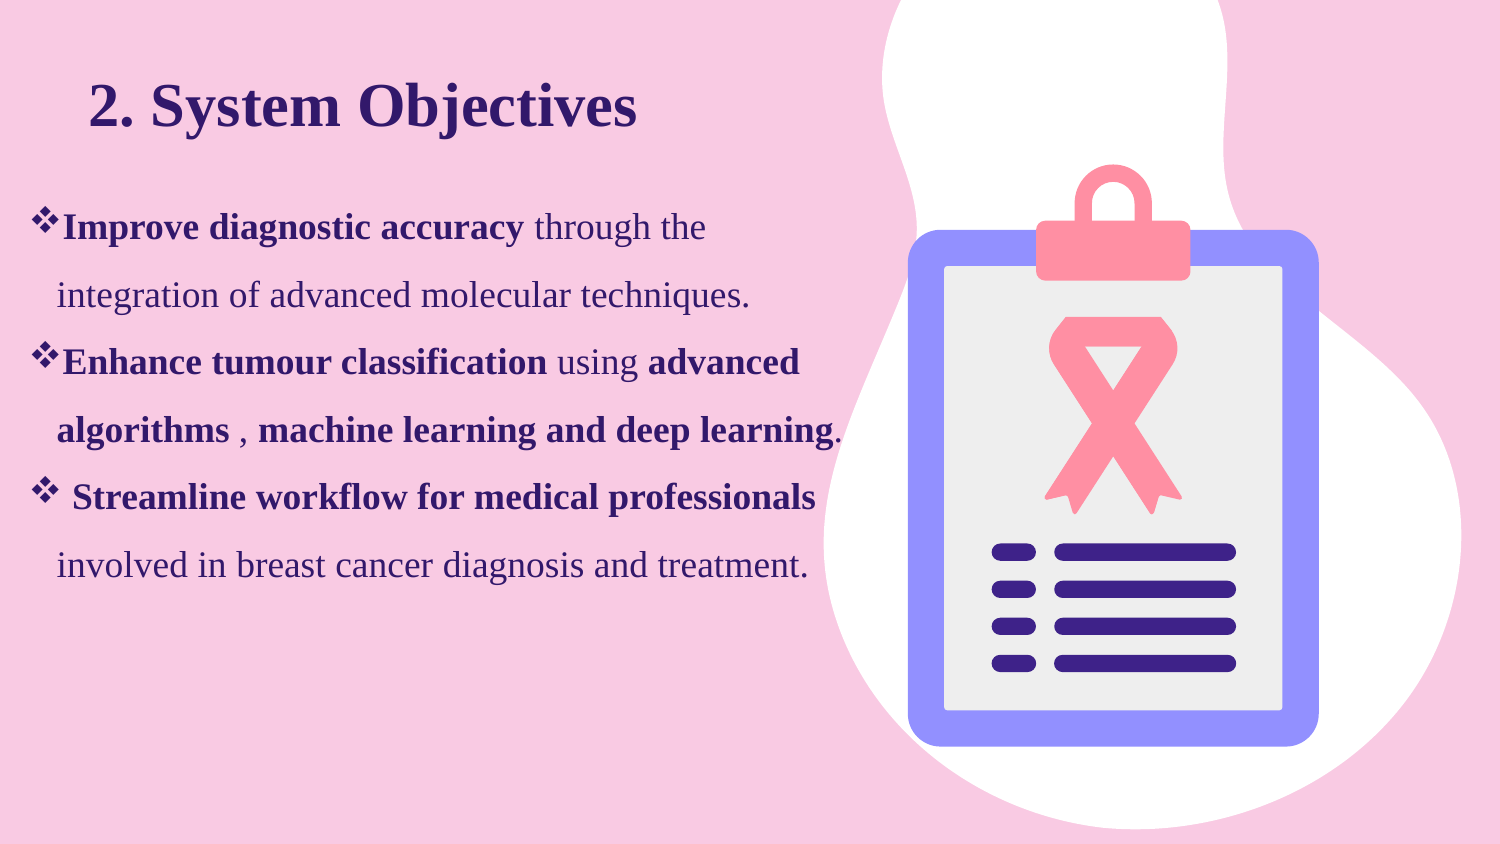

# 2. System Objectives
Improve diagnostic accuracy through the integration of advanced molecular techniques.
Enhance tumour classification using advanced algorithms , machine learning and deep learning.
 Streamline workflow for medical professionals involved in breast cancer diagnosis and treatment.